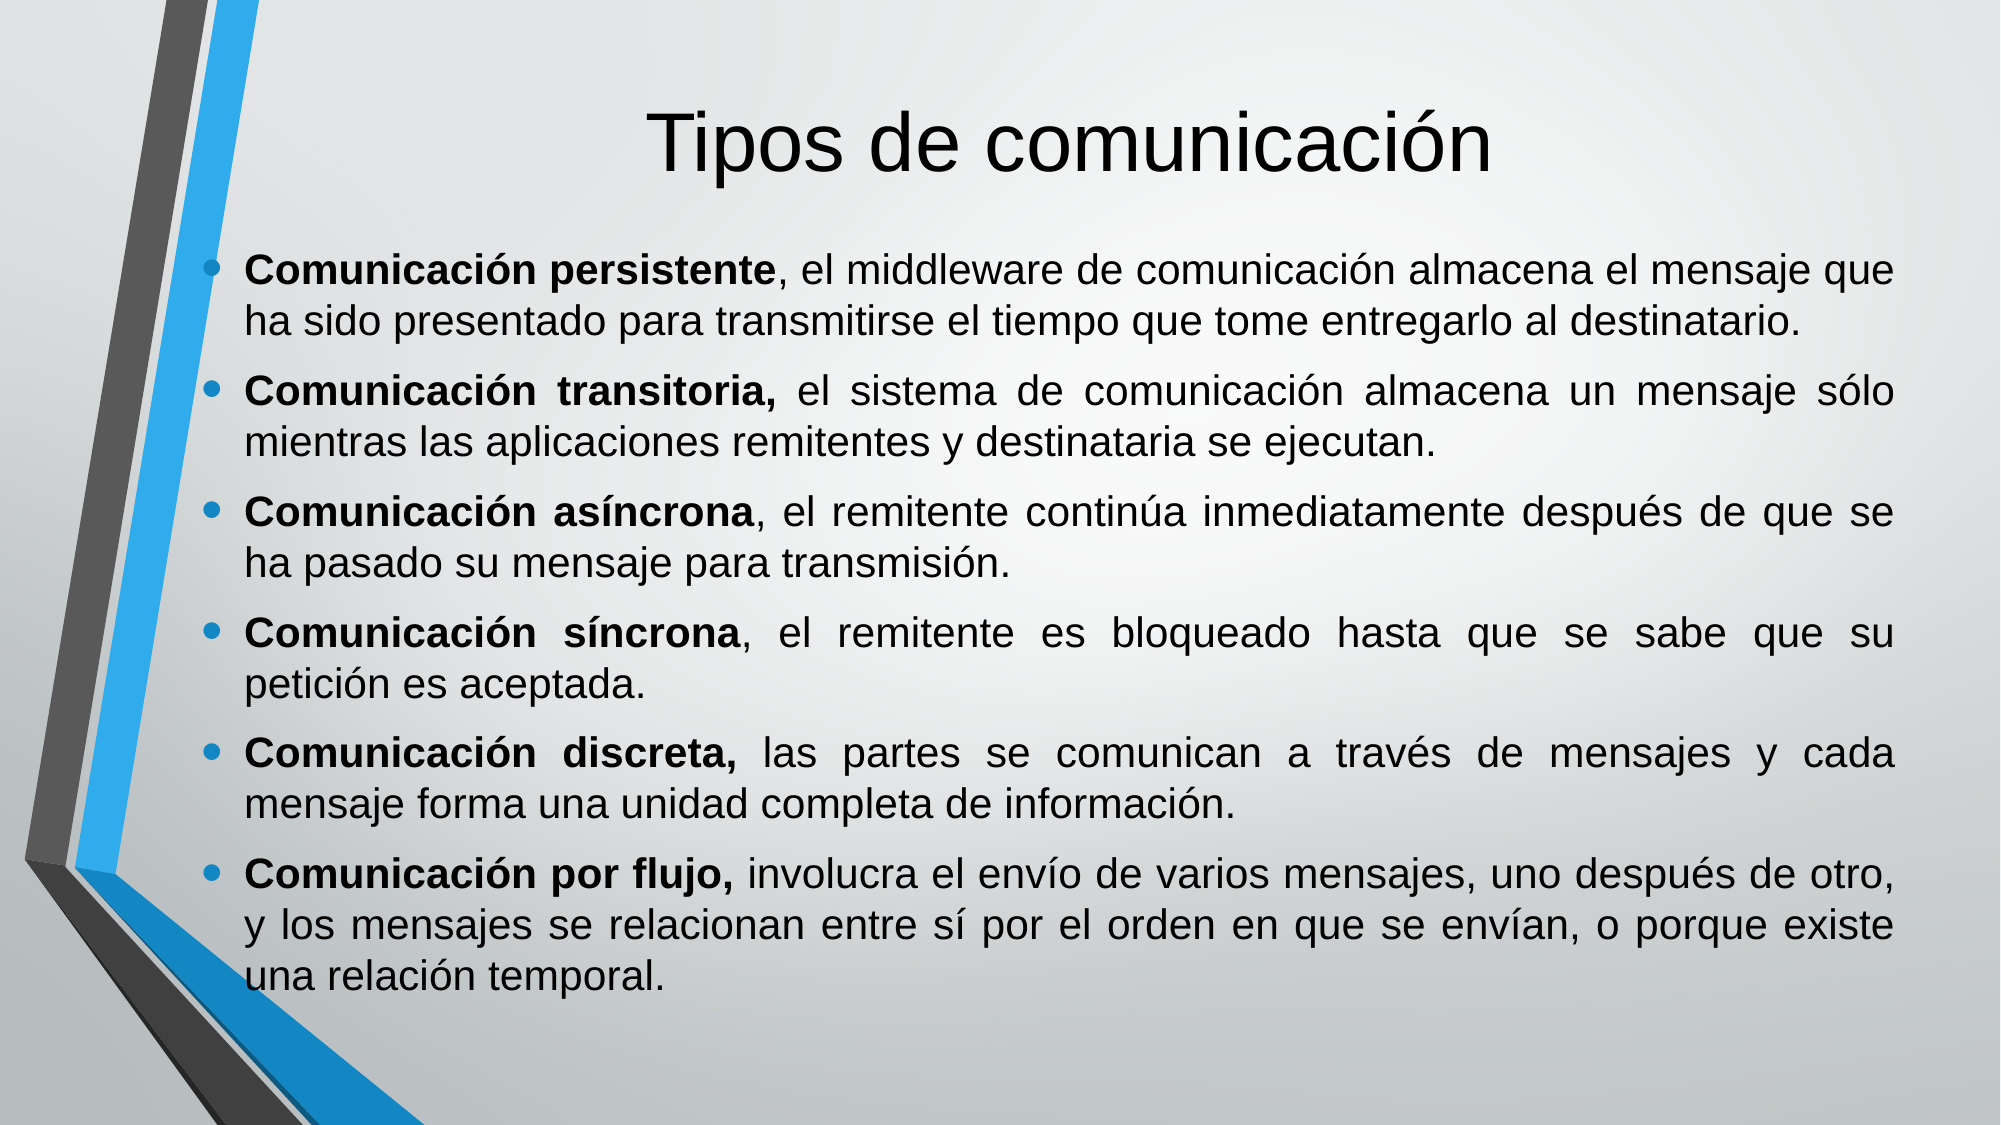

# Tipos de comunicación
Comunicación persistente, el middleware de comunicación almacena el mensaje que ha sido presentado para transmitirse el tiempo que tome entregarlo al destinatario.
Comunicación transitoria, el sistema de comunicación almacena un mensaje sólo mientras las aplicaciones remitentes y destinataria se ejecutan.
Comunicación asíncrona, el remitente continúa inmediatamente después de que se ha pasado su mensaje para transmisión.
Comunicación síncrona, el remitente es bloqueado hasta que se sabe que su petición es aceptada.
Comunicación discreta, las partes se comunican a través de mensajes y cada mensaje forma una unidad completa de información.
Comunicación por flujo, involucra el envío de varios mensajes, uno después de otro, y los mensajes se relacionan entre sí por el orden en que se envían, o porque existe una relación temporal.